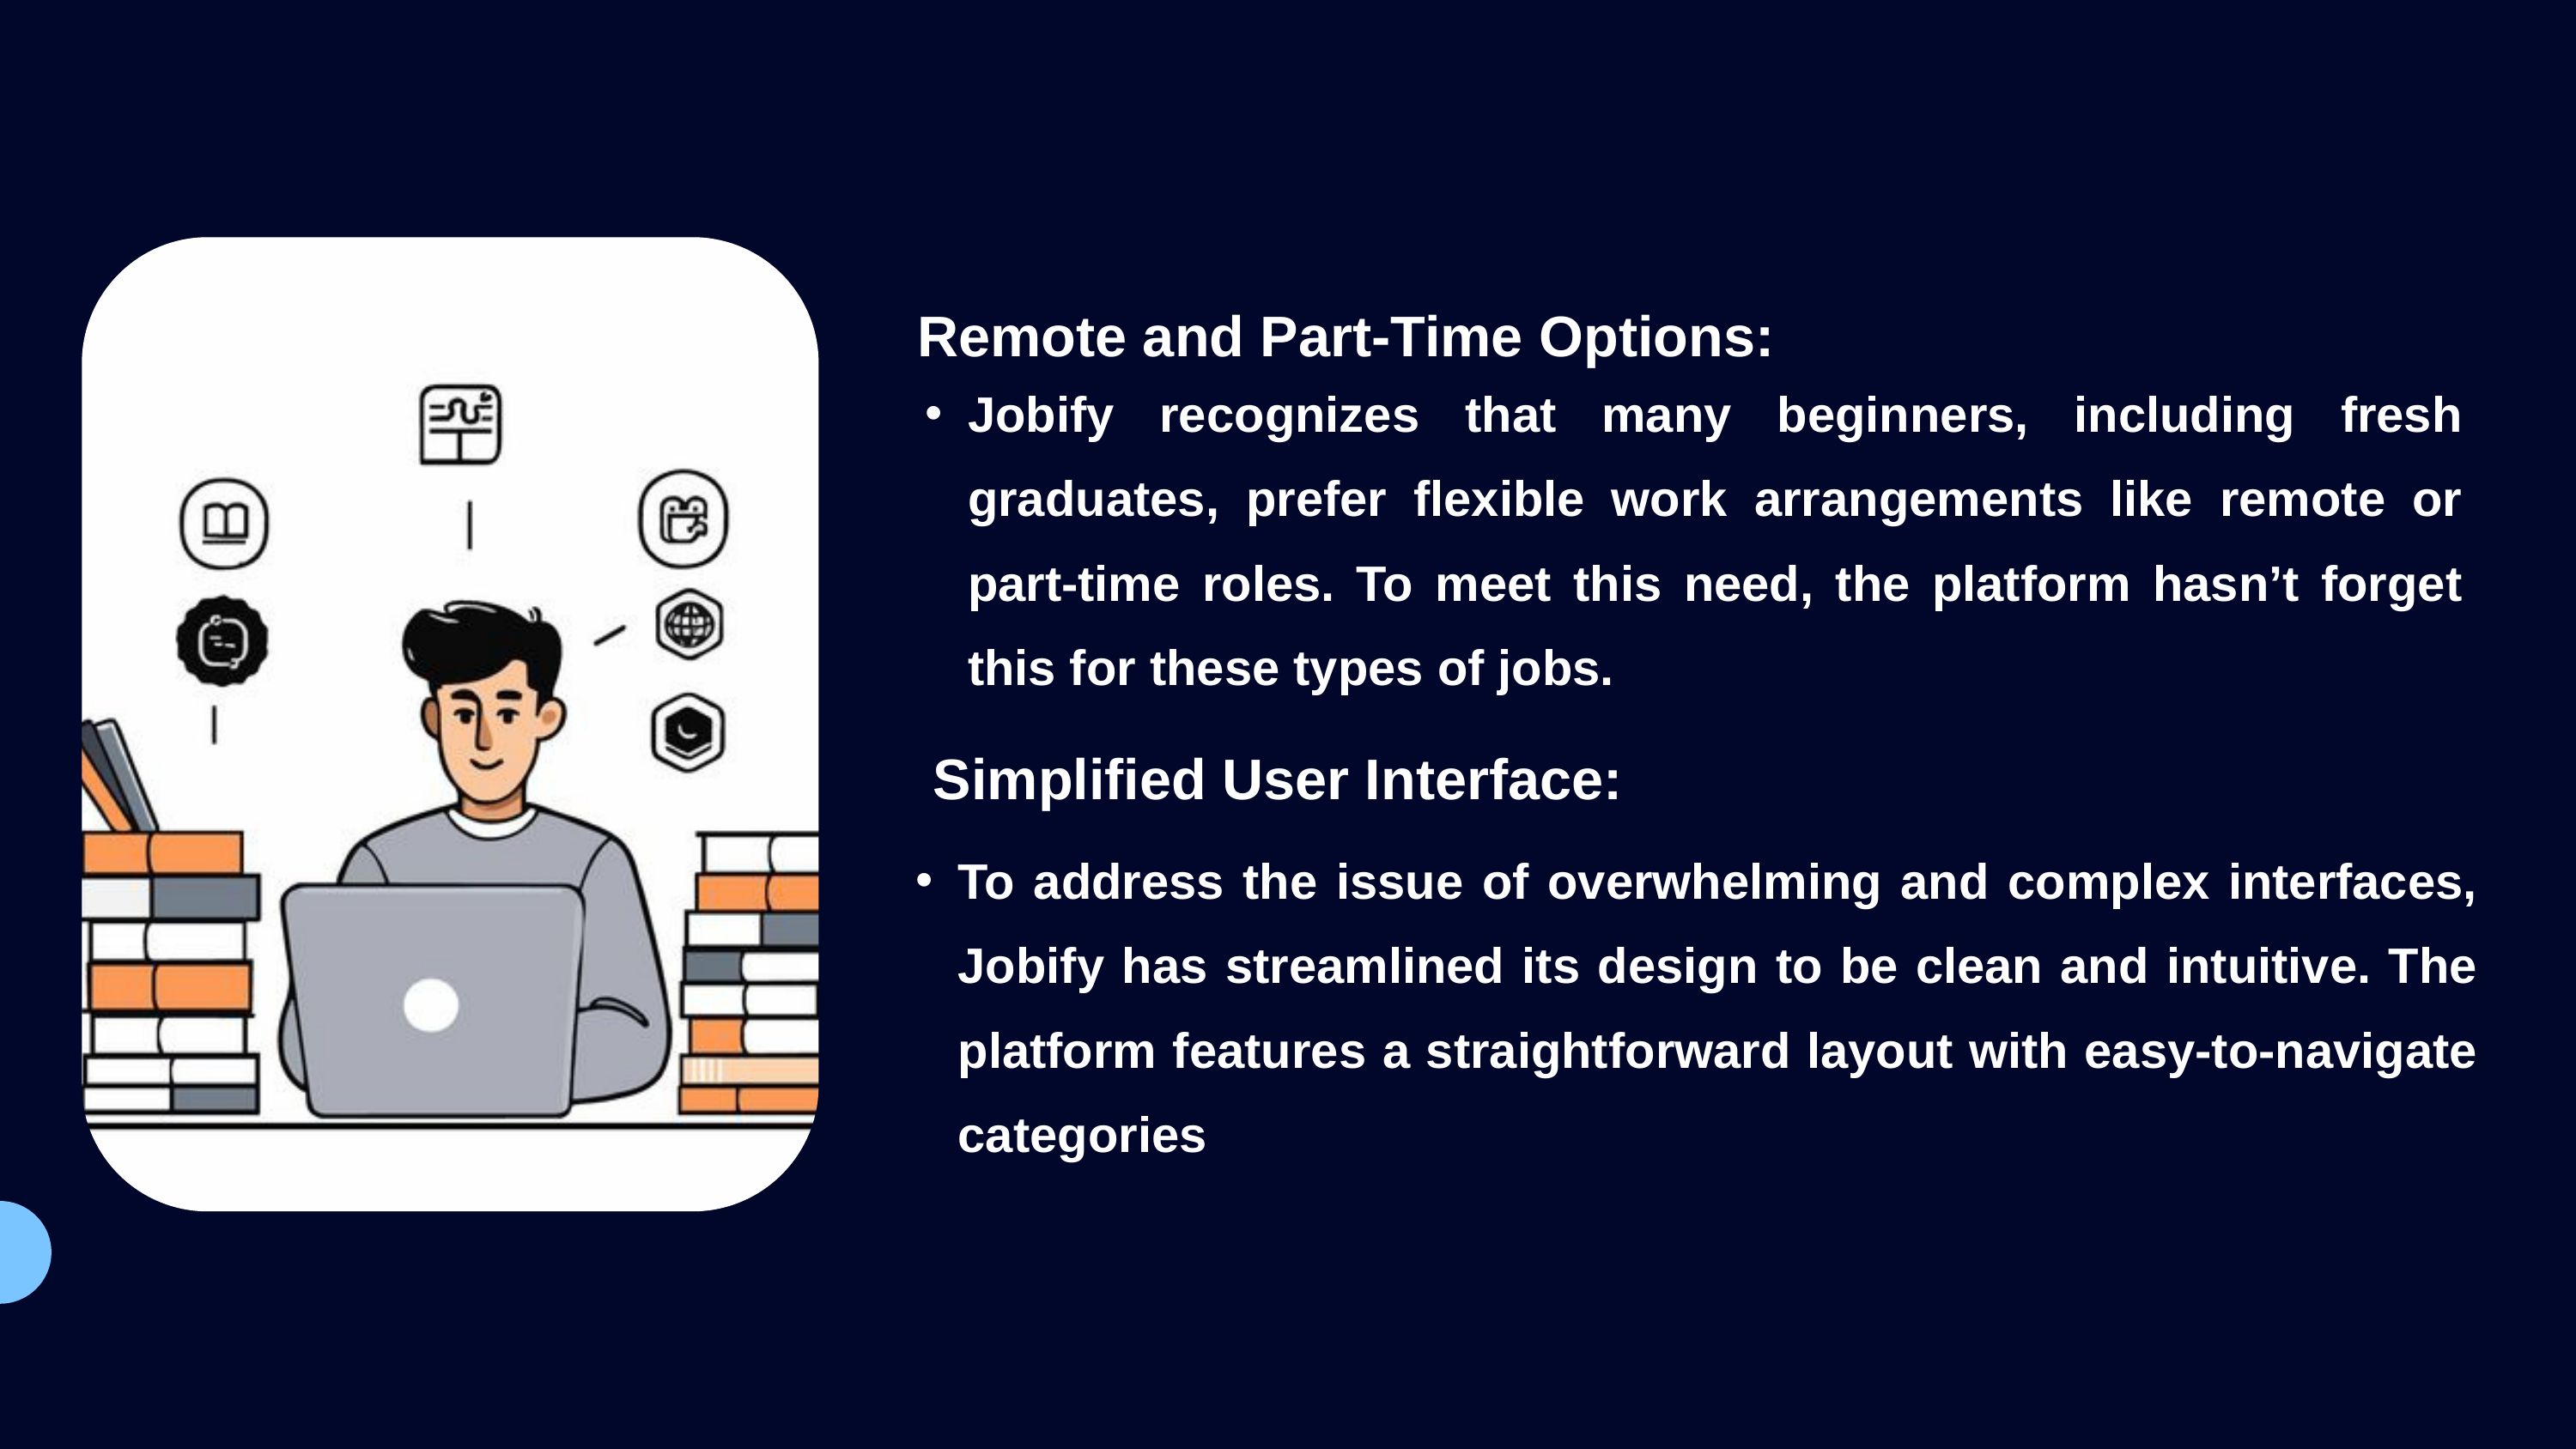

Remote and Part-Time Options:
Jobify recognizes that many beginners, including fresh graduates, prefer flexible work arrangements like remote or part-time roles. To meet this need, the platform hasn’t forget this for these types of jobs.
 Simplified User Interface:
To address the issue of overwhelming and complex interfaces, Jobify has streamlined its design to be clean and intuitive. The platform features a straightforward layout with easy-to-navigate categories